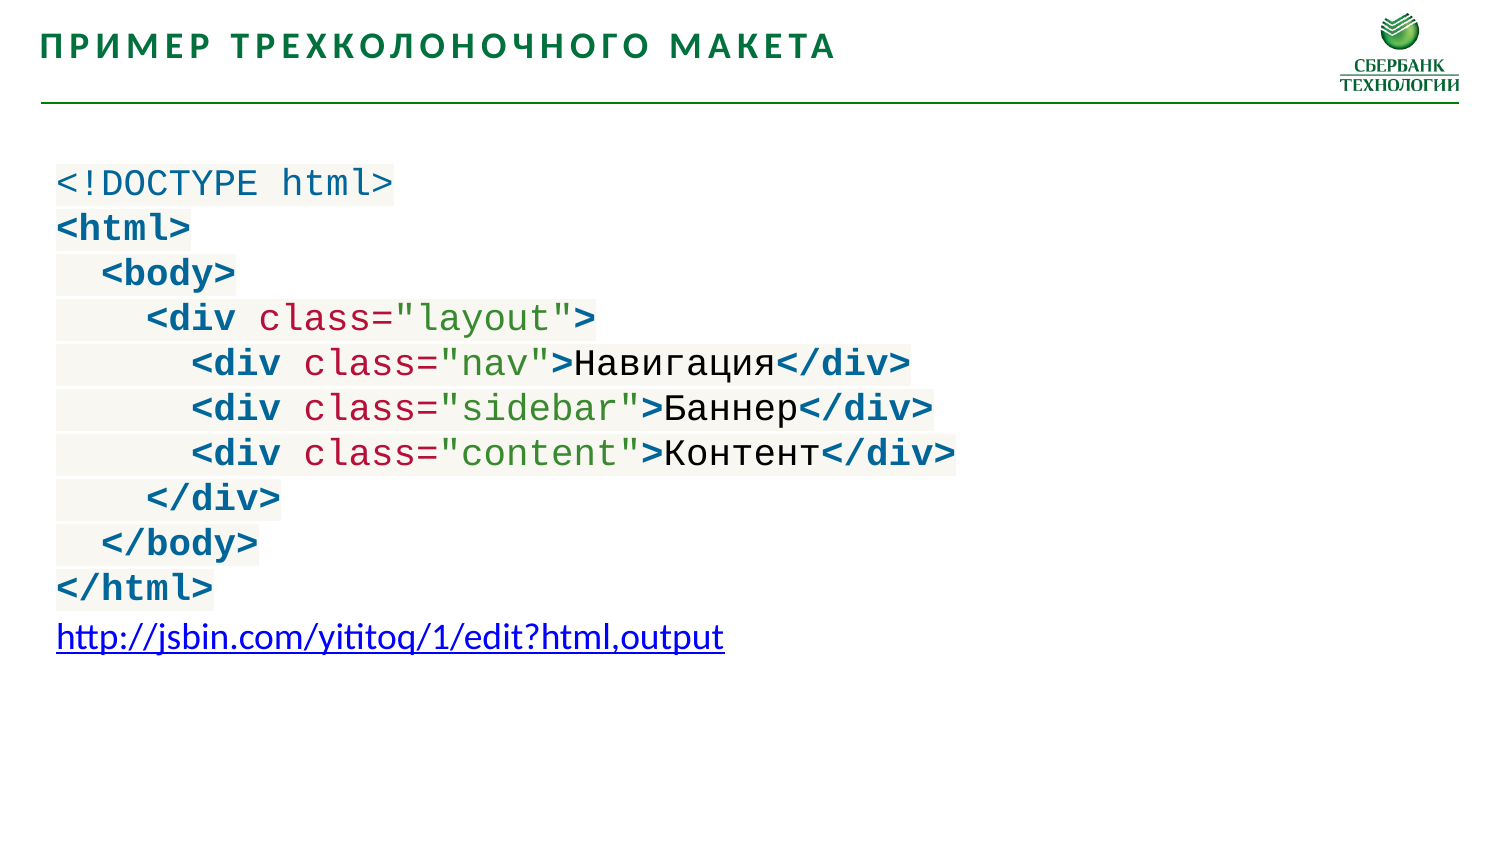

Пример трехколоночного макета
<!DOCTYPE html>
<html>
  <body>
    <div class="layout">
      <div class="nav">Навигация</div>
      <div class="sidebar">Баннер</div>
      <div class="content">Контент</div>
    </div>
  </body>
</html>
http://jsbin.com/yititoq/1/edit?html,output